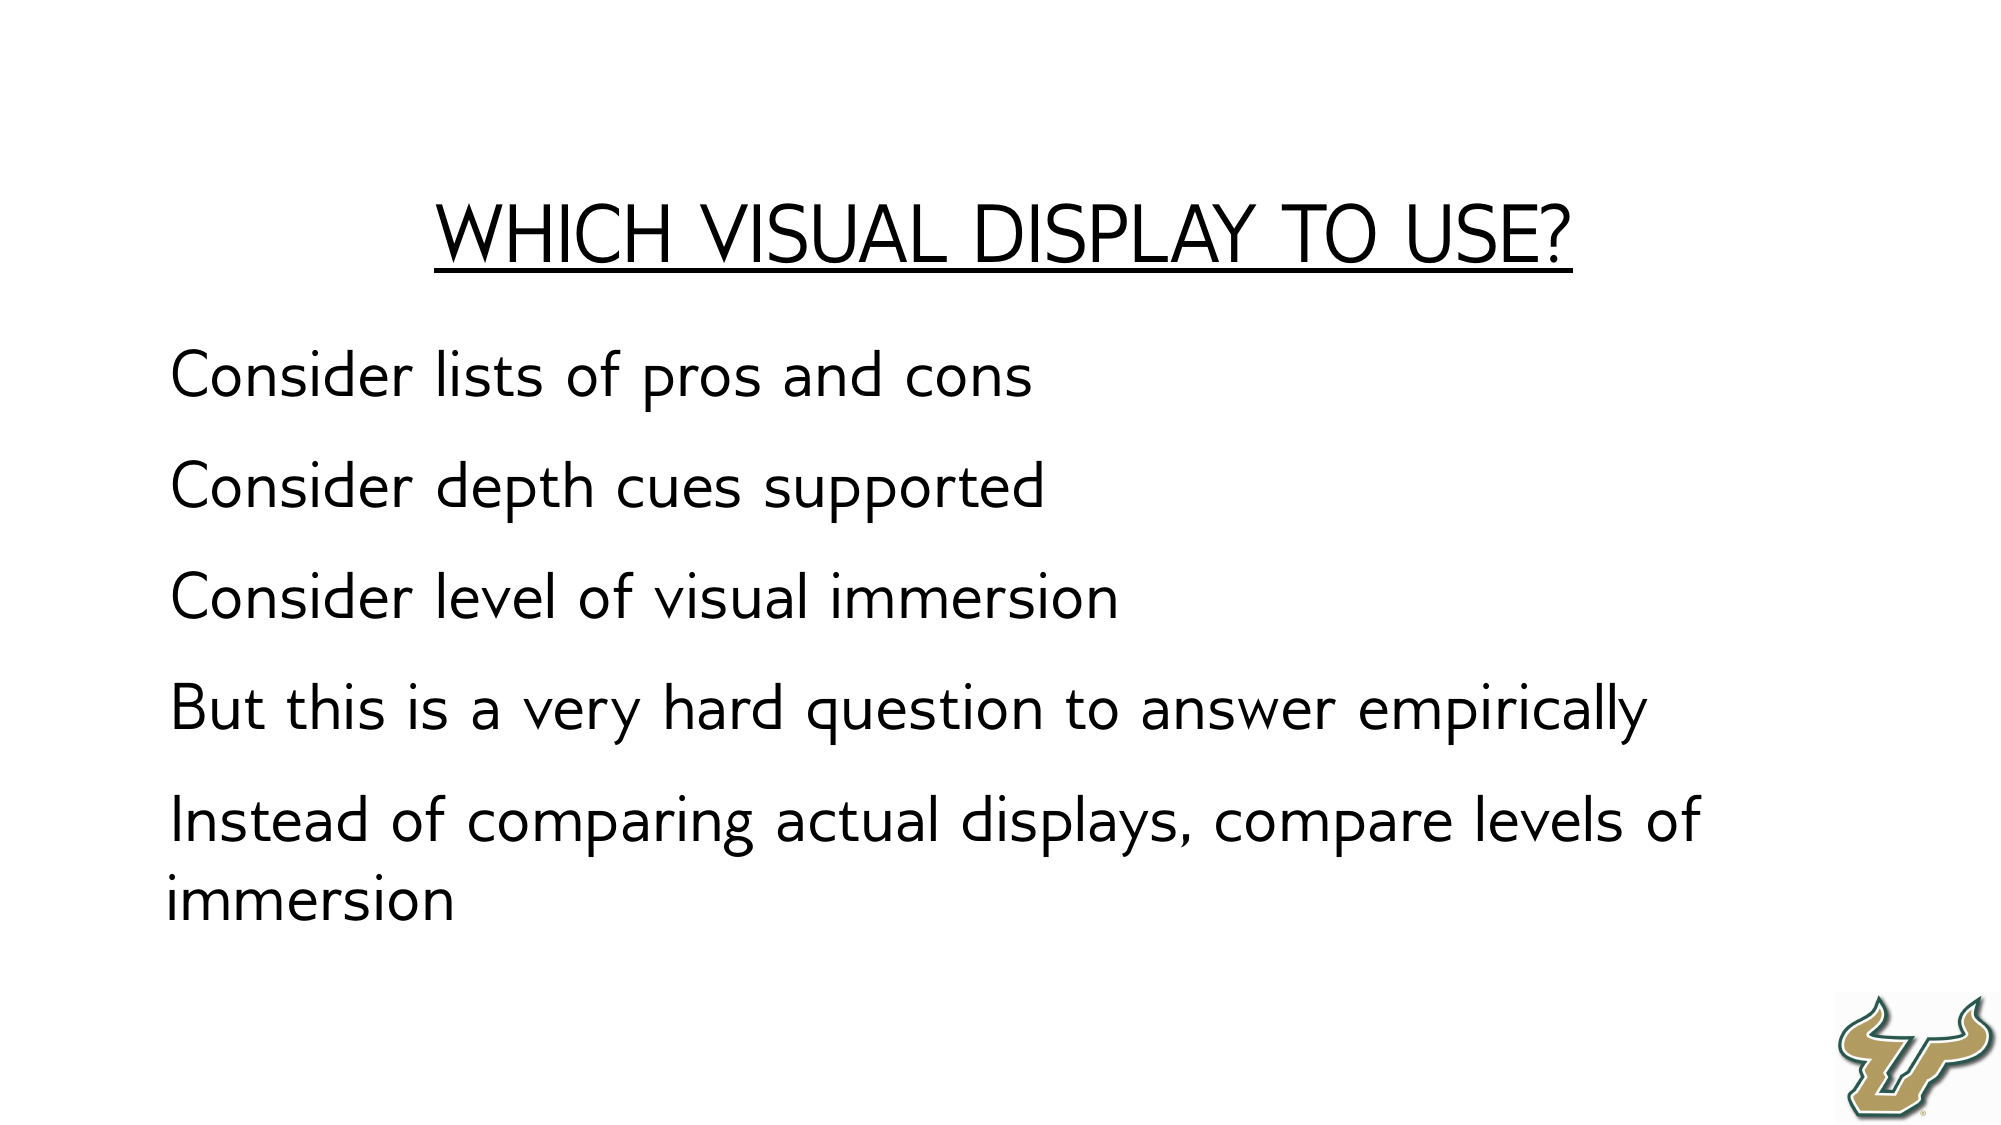

Which visual display to use?
Consider lists of pros and cons
Consider depth cues supported
Consider level of visual immersion
But this is a very hard question to answer empirically
Instead of comparing actual displays, compare levels of immersion